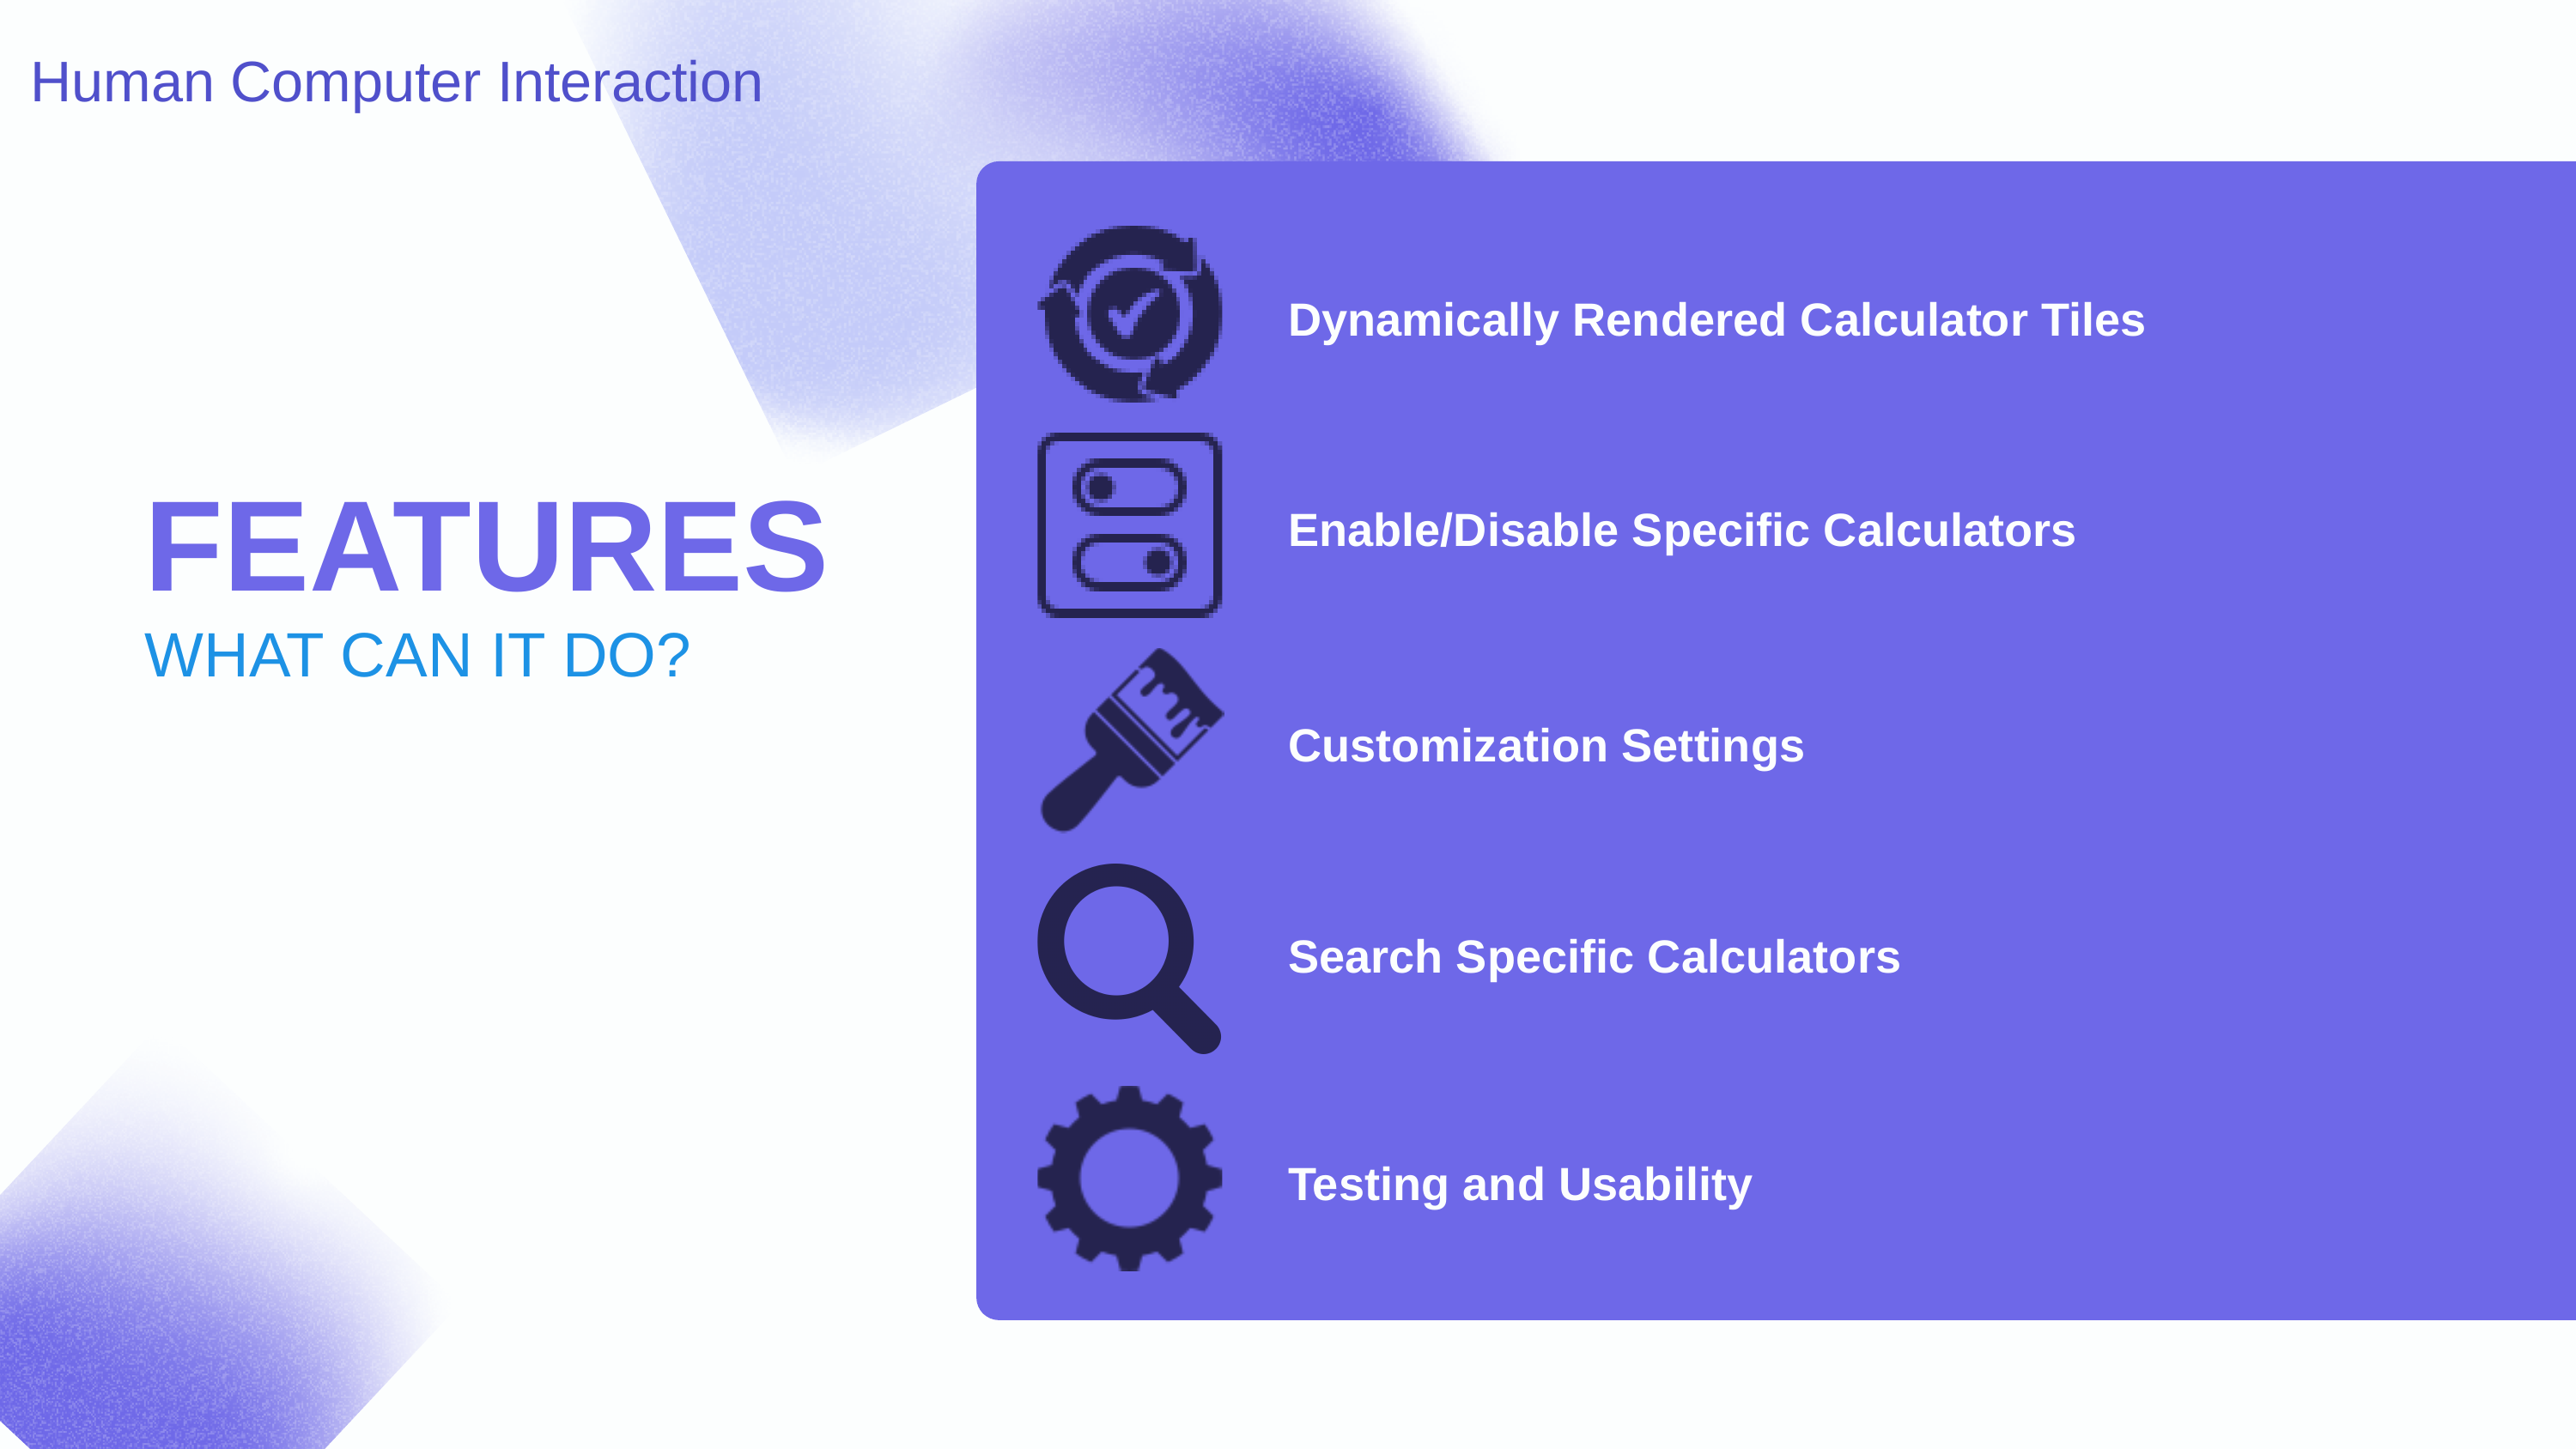

Human Computer Interaction

Dynamically Rendered Calculator Tiles

FEATURES
Enable/Disable Specific Calculators
WHAT CAN IT DO?

Customization Settings

Search Specific Calculators

Testing and Usability